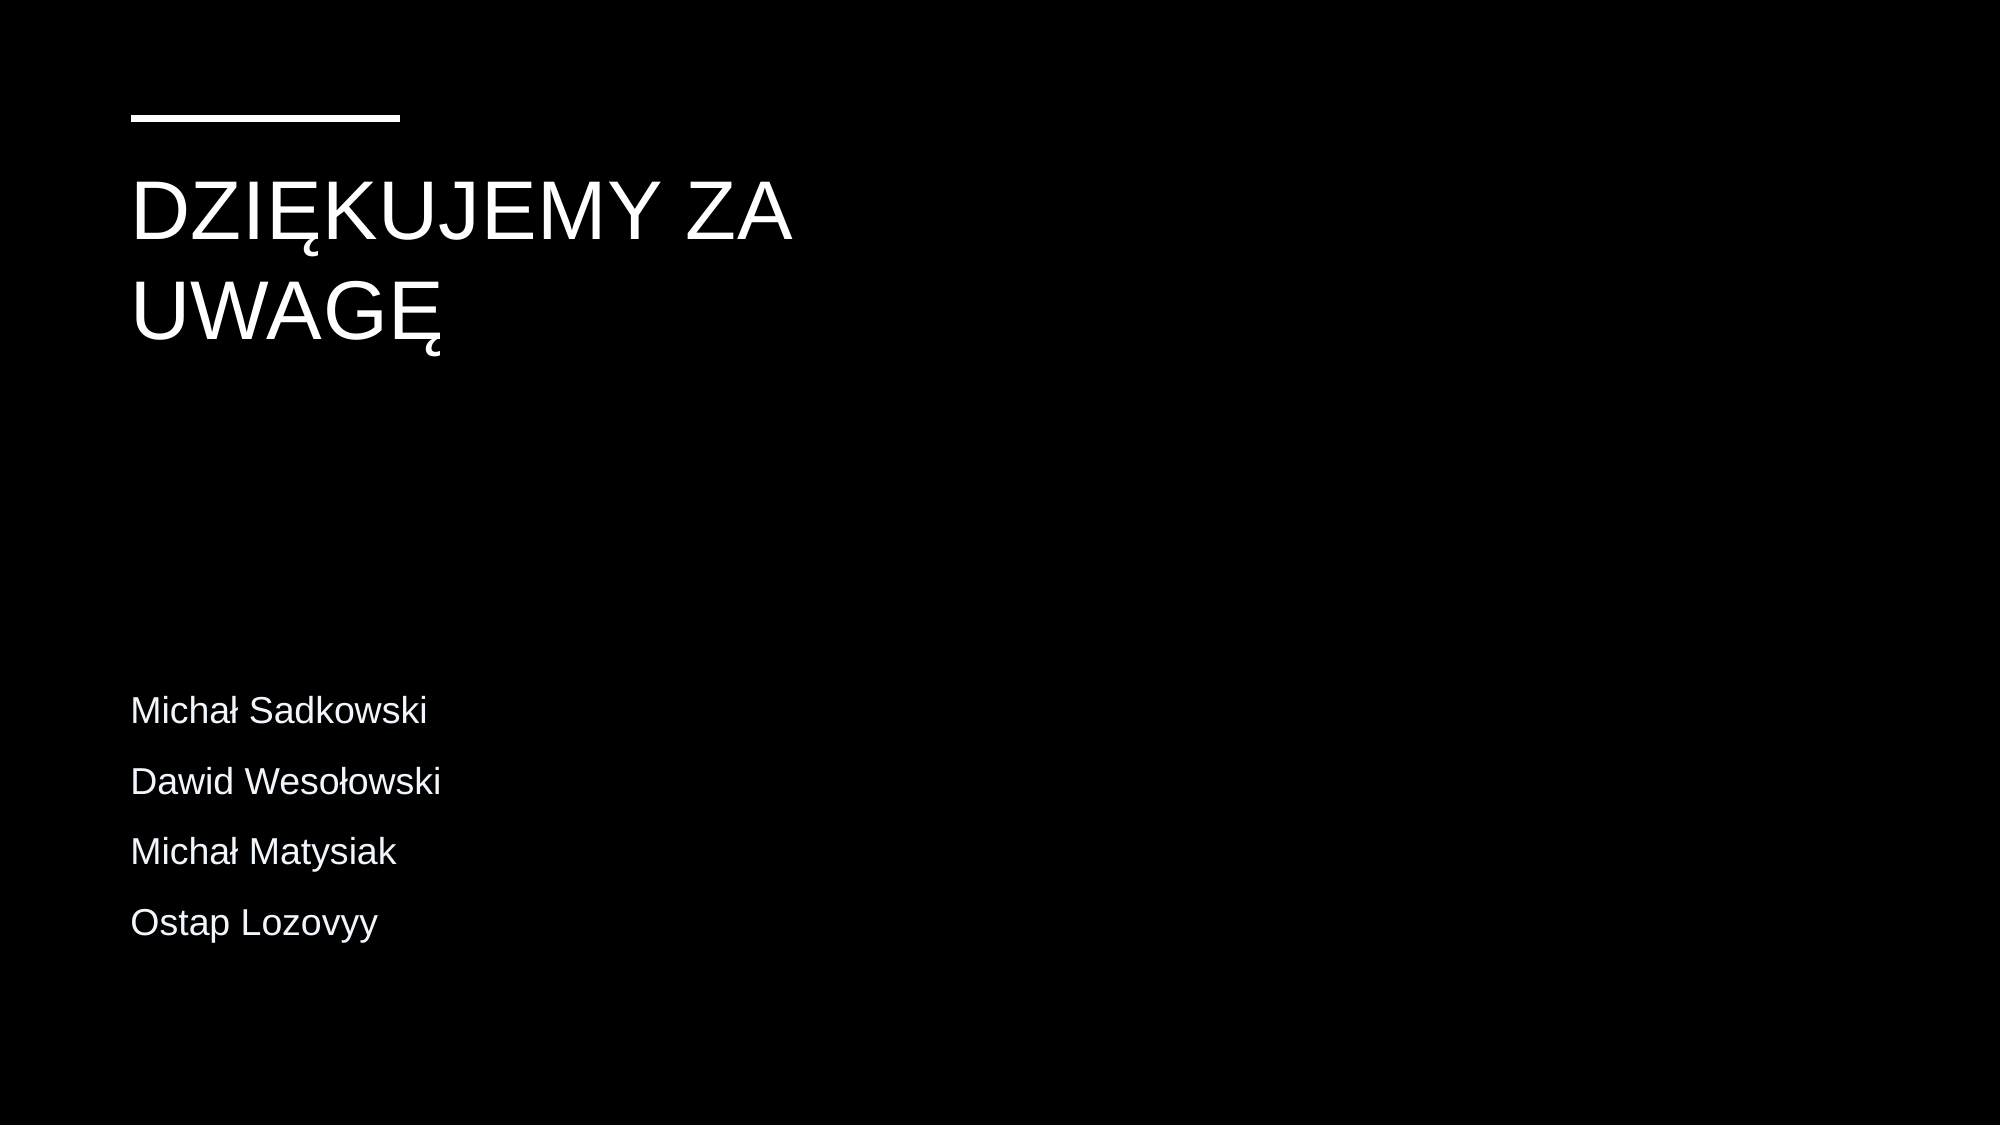

# Dziękujemy za uwagę
Michał Sadkowski
Dawid Wesołowski
Michał Matysiak
Ostap Lozovyy